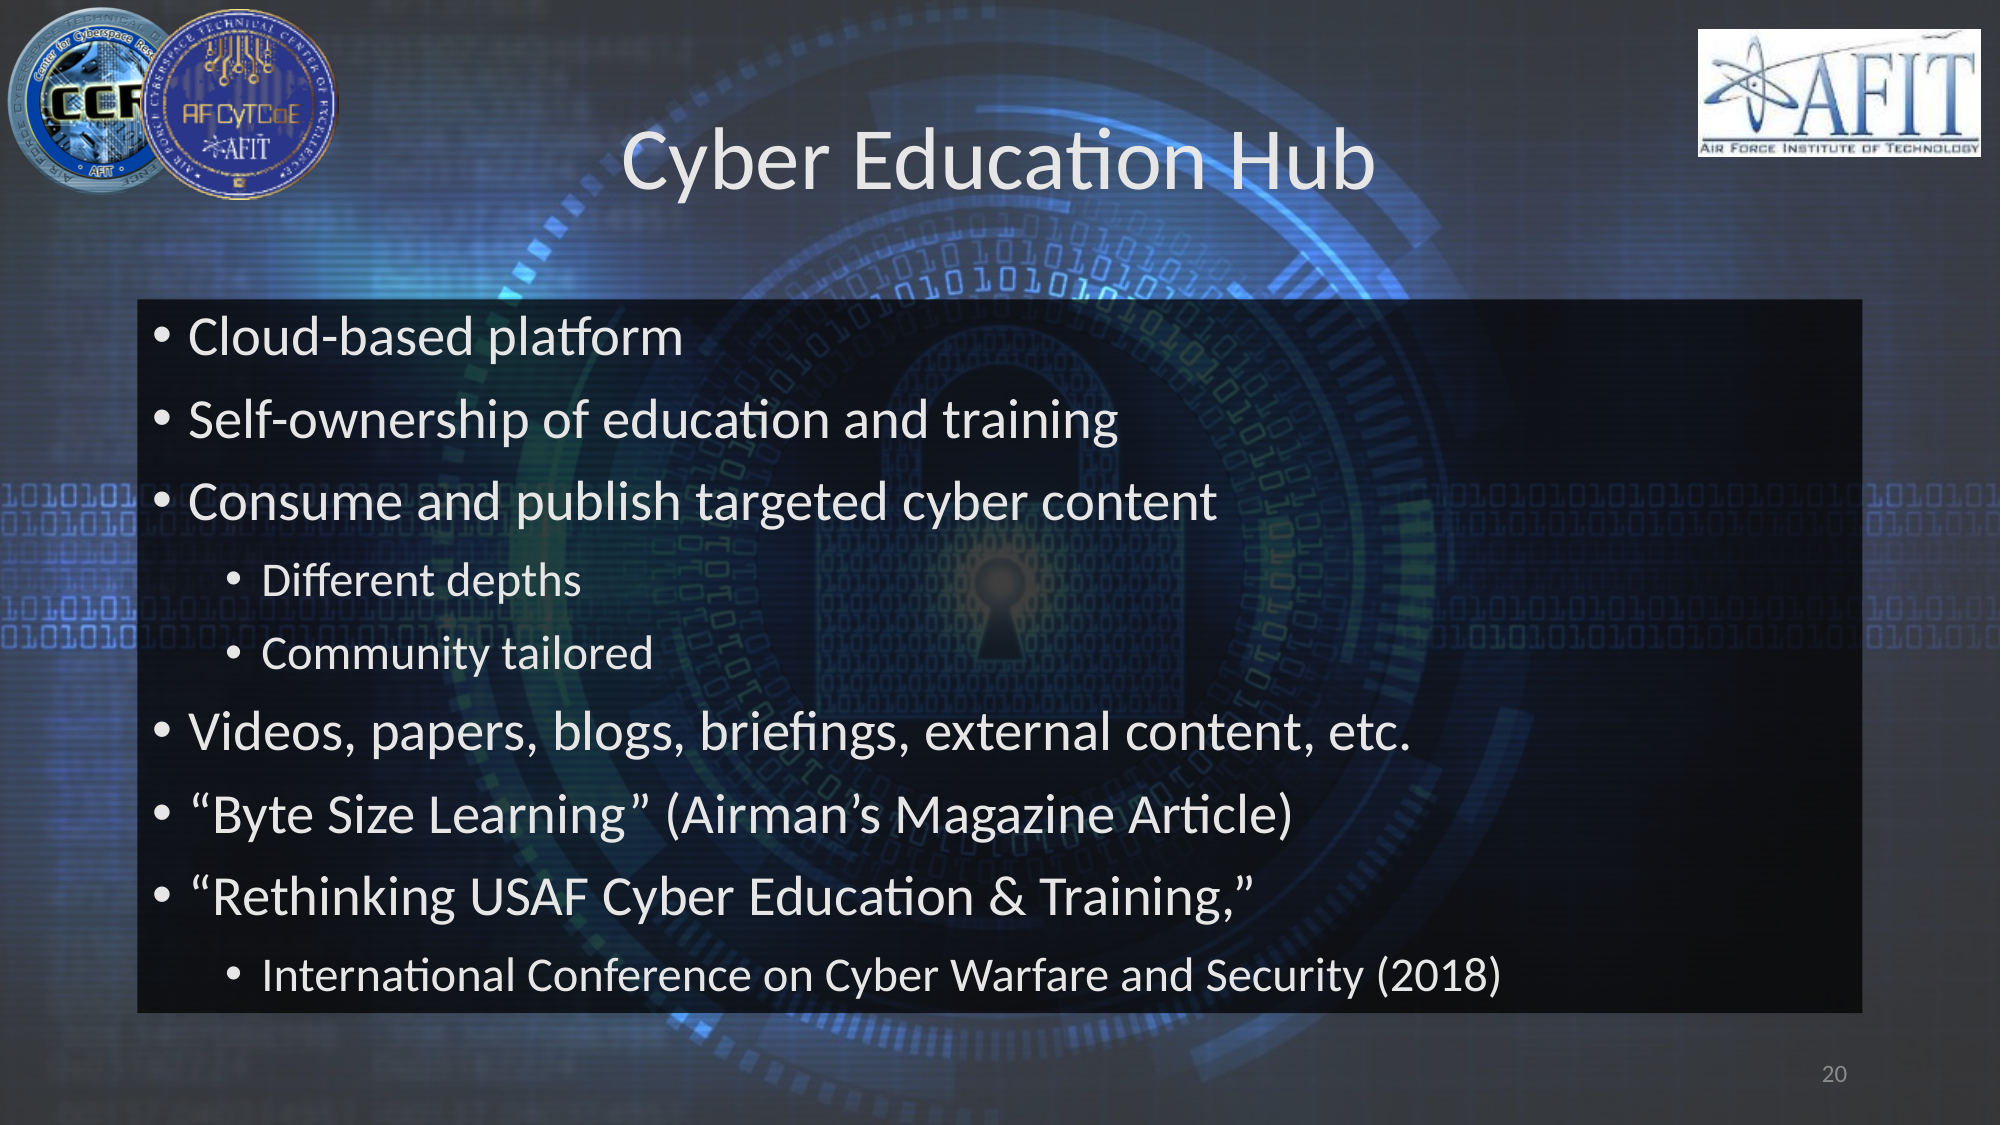

# Cyber Education Hub
Cloud-based platform
Self-ownership of education and training
Consume and publish targeted cyber content
Different depths
Community tailored
Videos, papers, blogs, briefings, external content, etc.
“Byte Size Learning” (Airman’s Magazine Article)
“Rethinking USAF Cyber Education & Training,”
International Conference on Cyber Warfare and Security (2018)
20